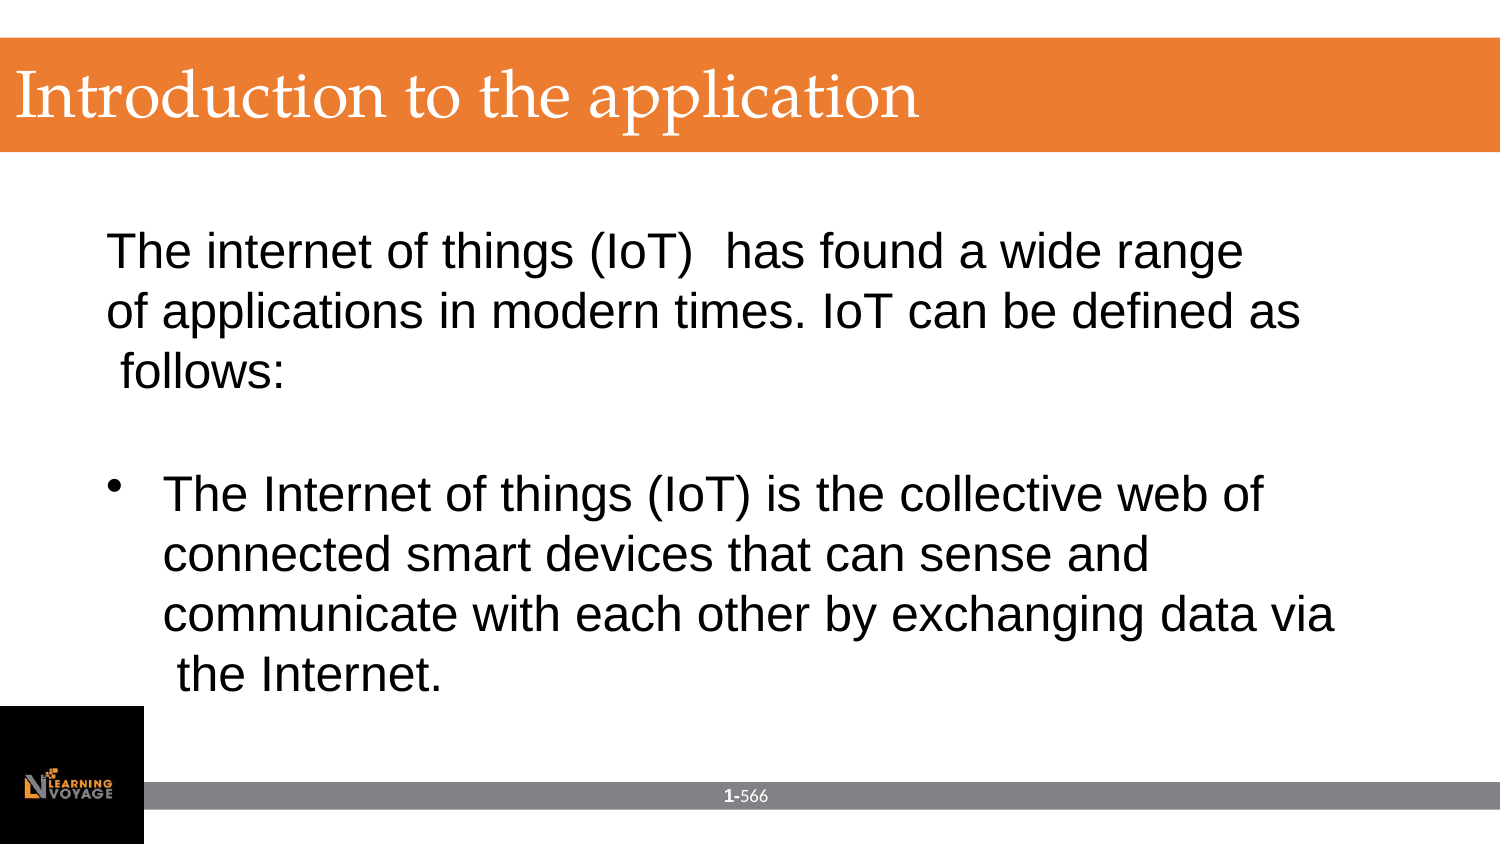

# Introduction to the application
The internet of things (IoT)	has found a wide range
of applications in modern times. IoT can be defined as  follows:

The Internet of things (IoT) is the collective web of  connected smart devices that can sense and  communicate with each other by exchanging data via  the Internet.
1-566